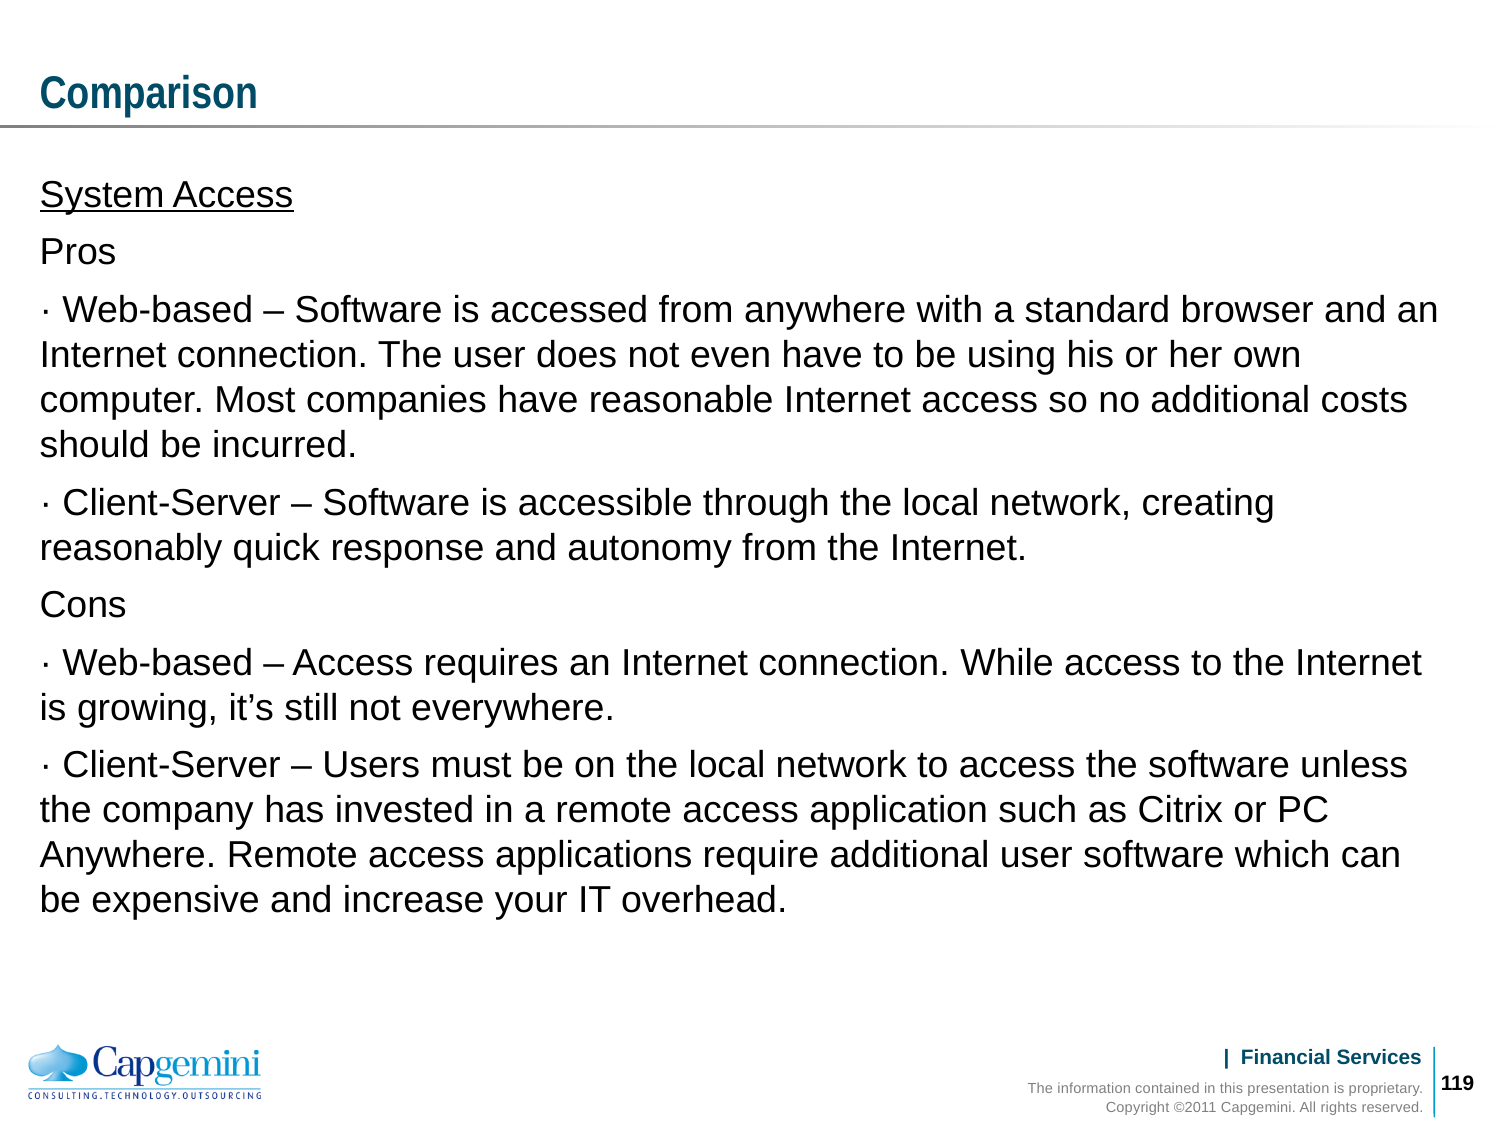

# Comparison
System Access
Pros
· Web-based – Software is accessed from anywhere with a standard browser and an Internet connection. The user does not even have to be using his or her own computer. Most companies have reasonable Internet access so no additional costs should be incurred.
· Client-Server – Software is accessible through the local network, creating reasonably quick response and autonomy from the Internet.
Cons
· Web-based – Access requires an Internet connection. While access to the Internet is growing, it’s still not everywhere.
· Client-Server – Users must be on the local network to access the software unless the company has invested in a remote access application such as Citrix or PC Anywhere. Remote access applications require additional user software which can be expensive and increase your IT overhead.